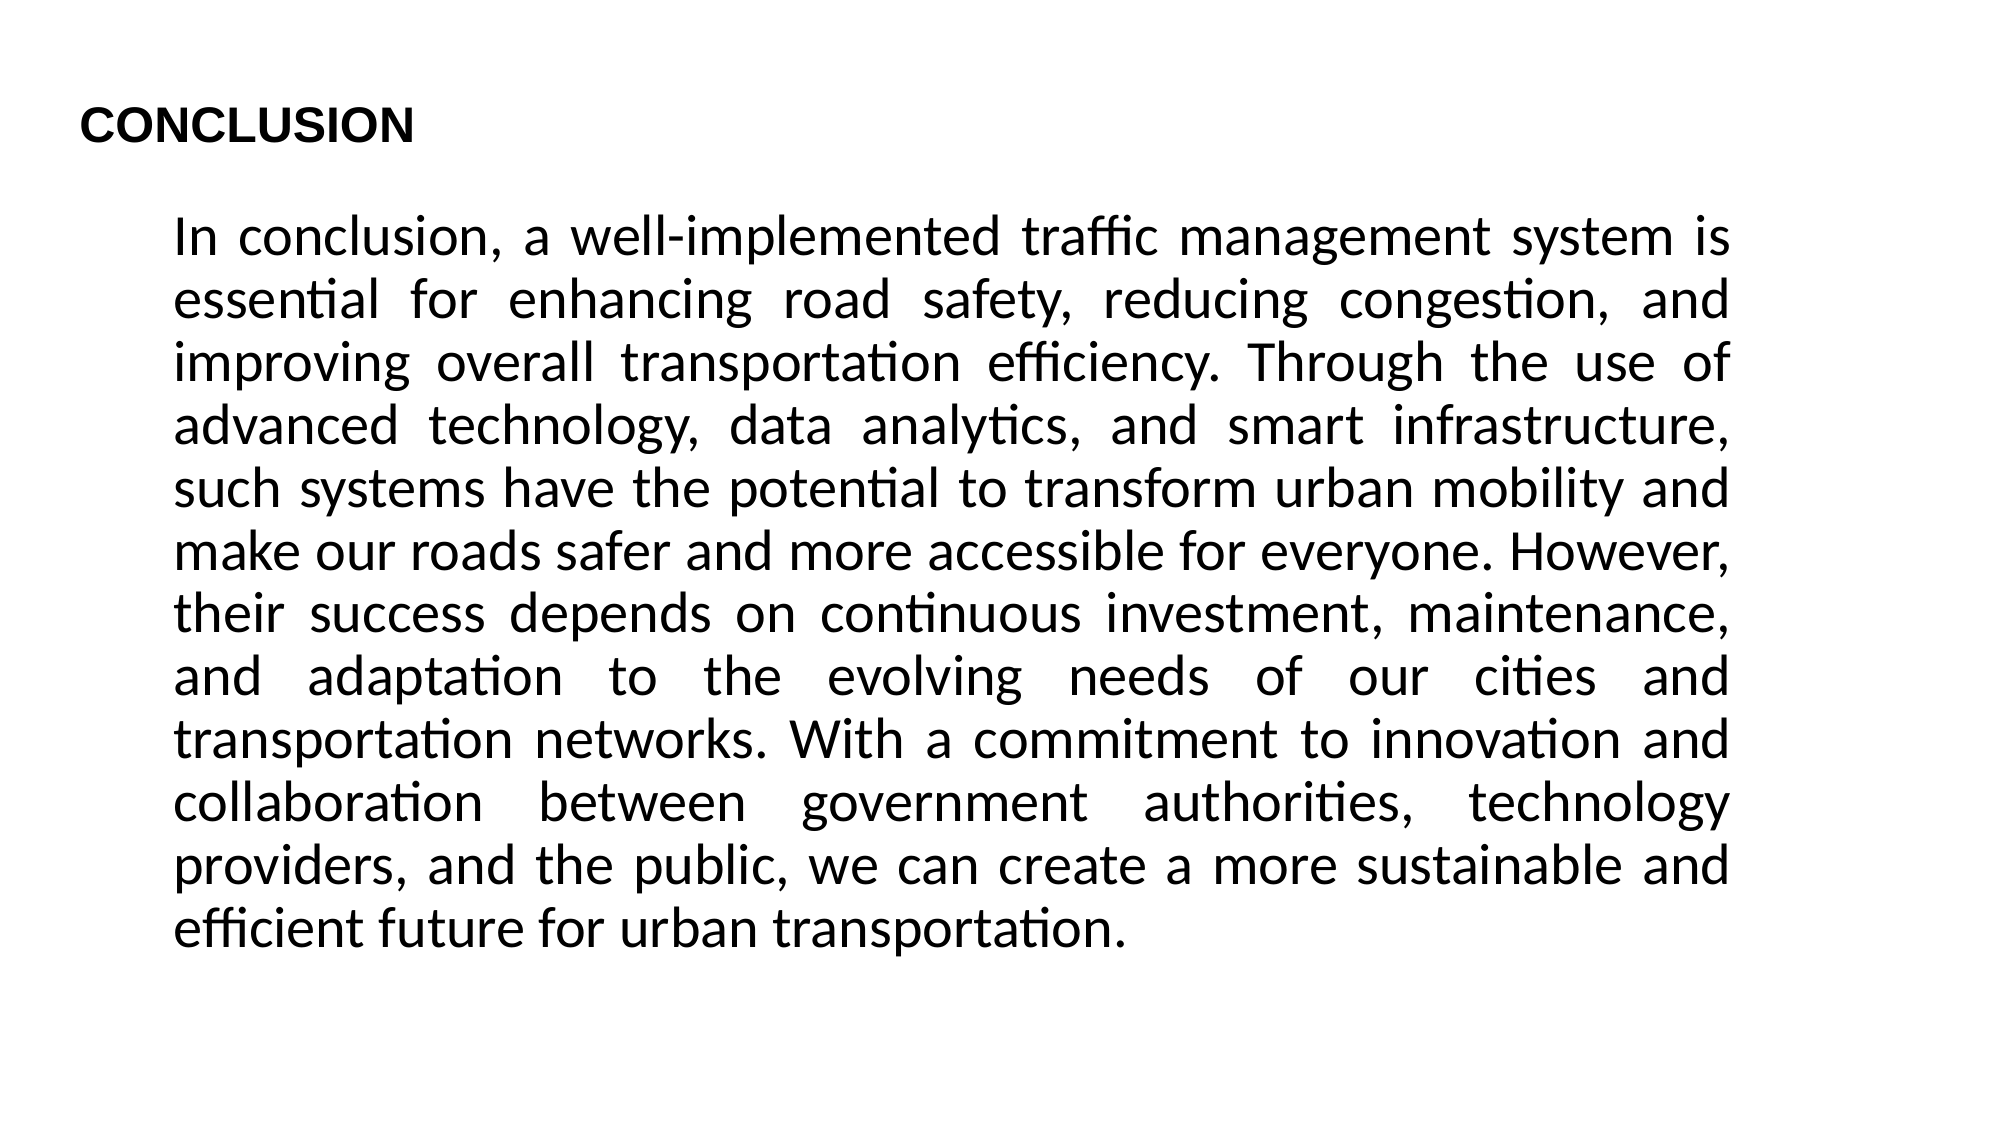

# CONCLUSION
In conclusion, a well-implemented traffic management system is essential for enhancing road safety, reducing congestion, and improving overall transportation efficiency. Through the use of advanced technology, data analytics, and smart infrastructure, such systems have the potential to transform urban mobility and make our roads safer and more accessible for everyone. However, their success depends on continuous investment, maintenance, and adaptation to the evolving needs of our cities and transportation networks. With a commitment to innovation and collaboration between government authorities, technology providers, and the public, we can create a more sustainable and efficient future for urban transportation.